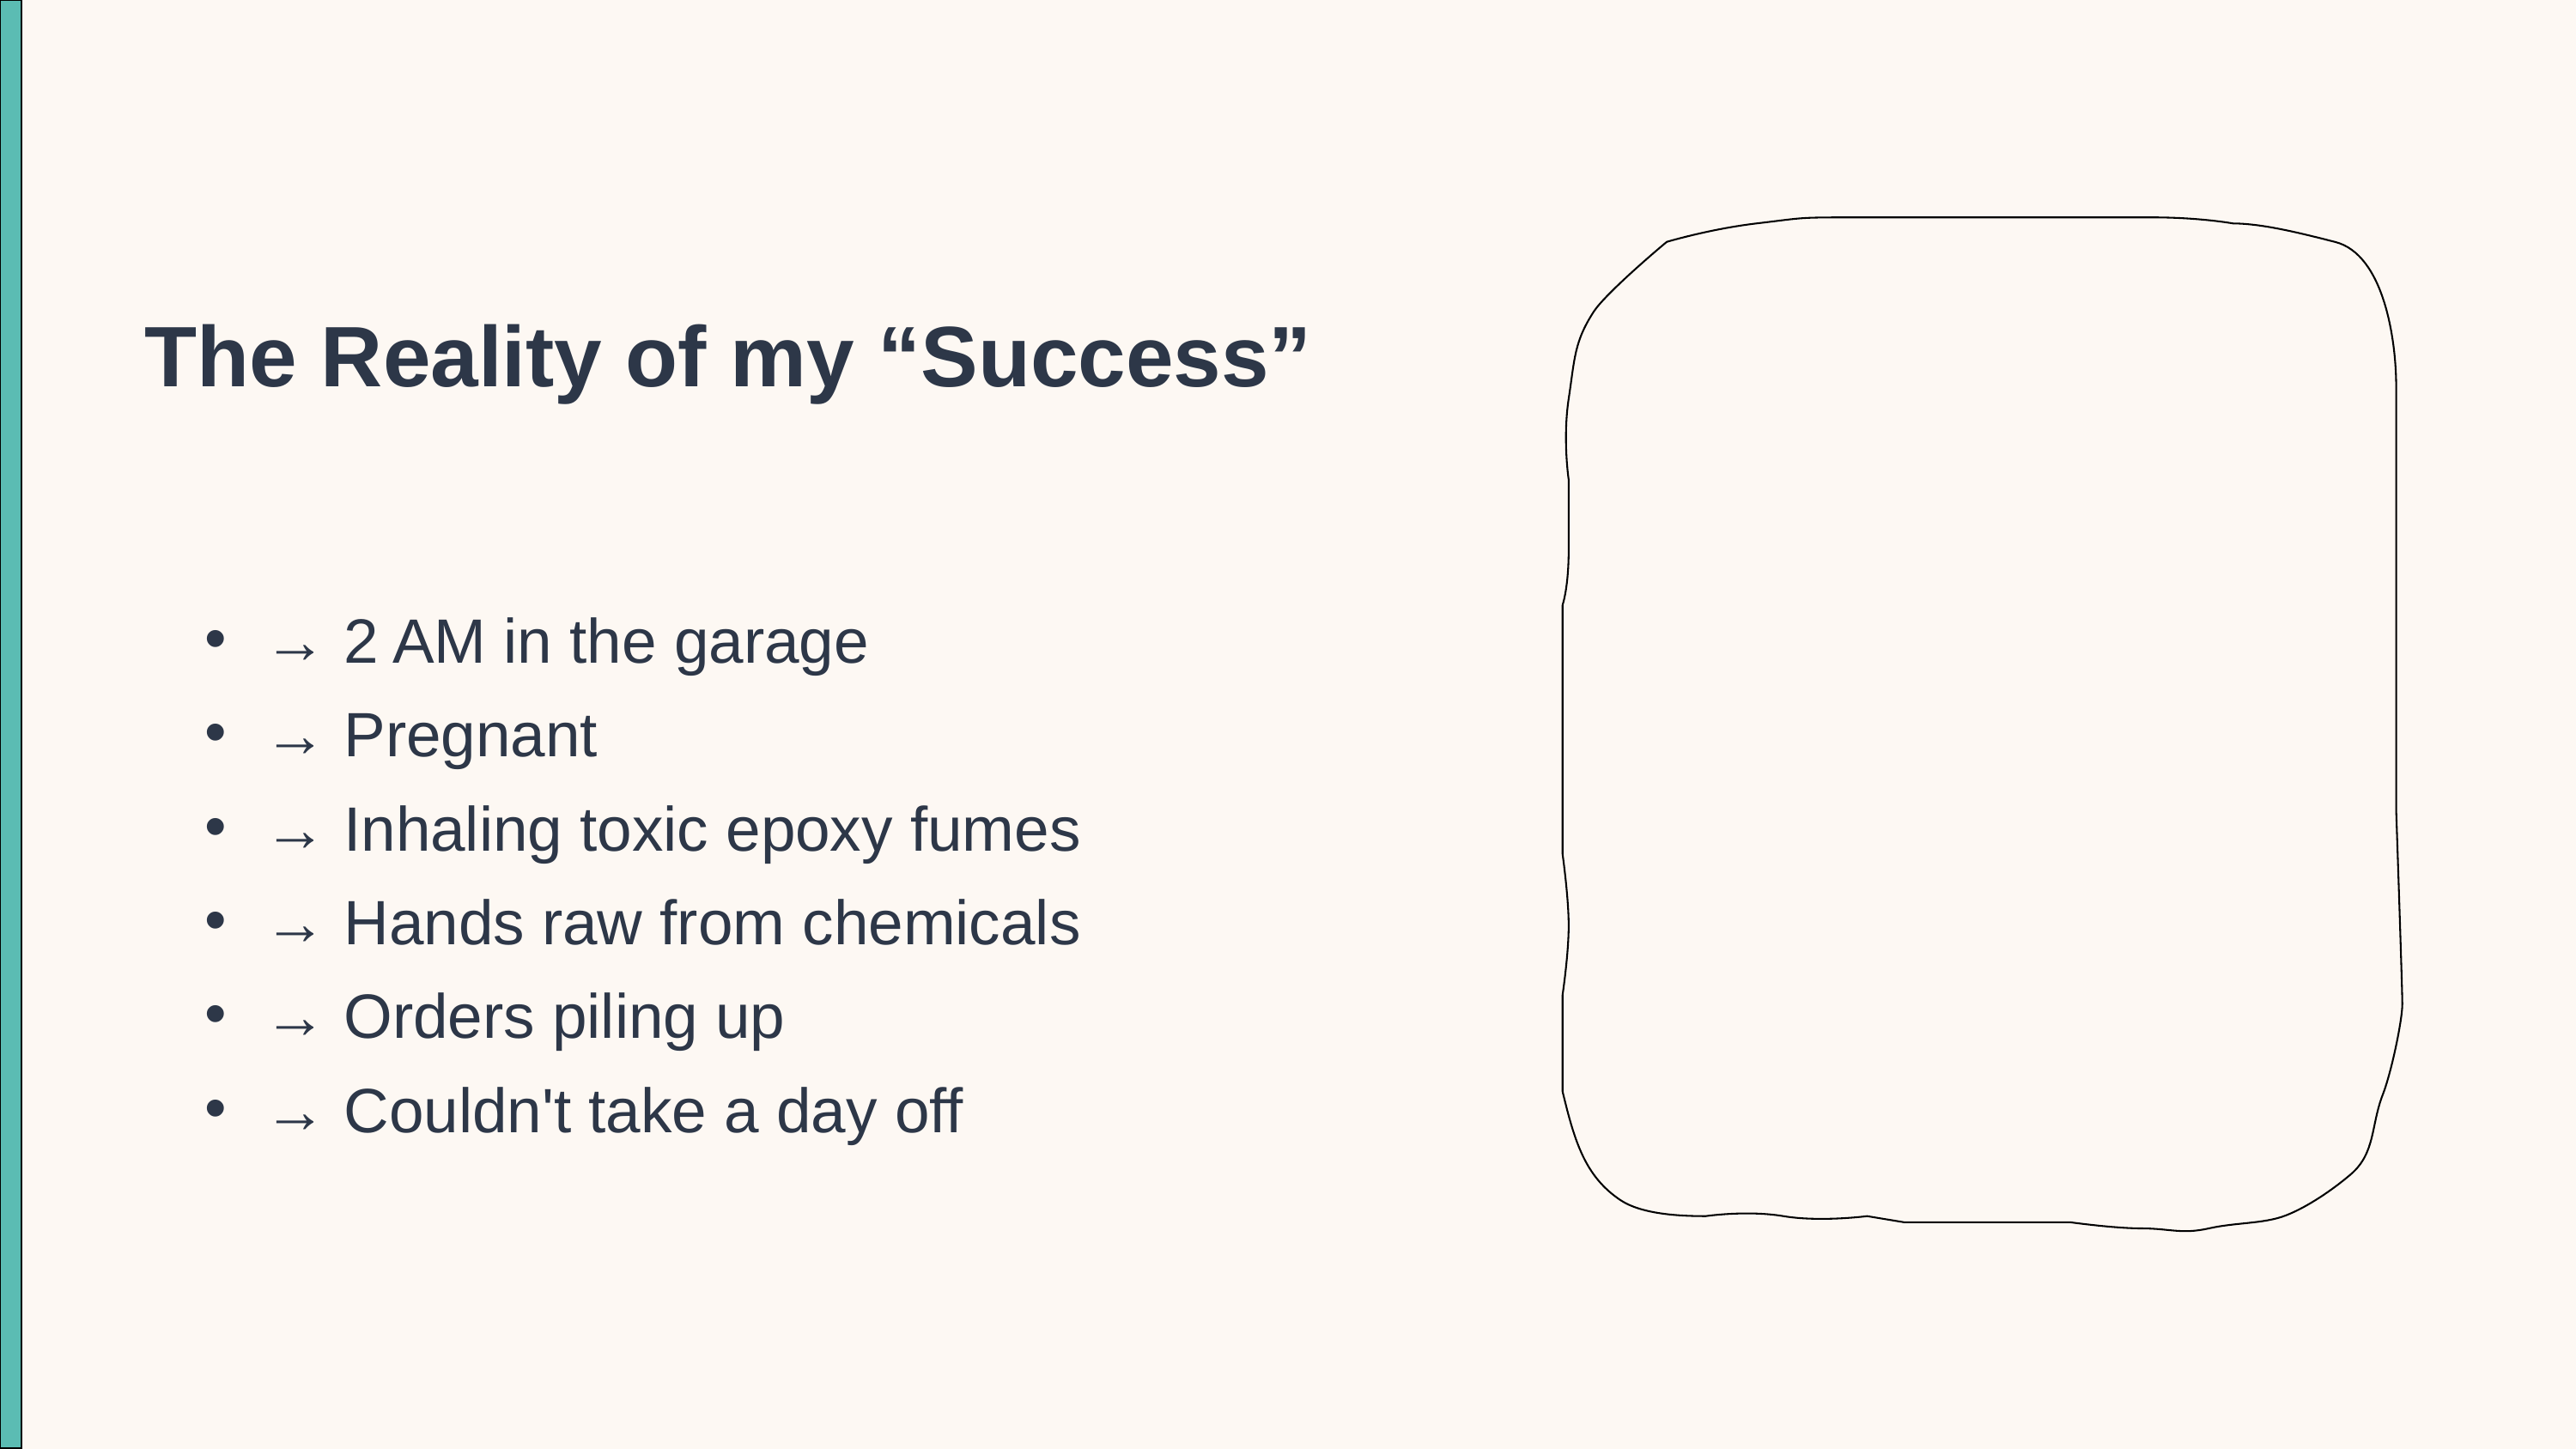

The Reality of my “Success”
→ 2 AM in the garage
→ Pregnant
→ Inhaling toxic epoxy fumes
→ Hands raw from chemicals
→ Orders piling up
→ Couldn't take a day off